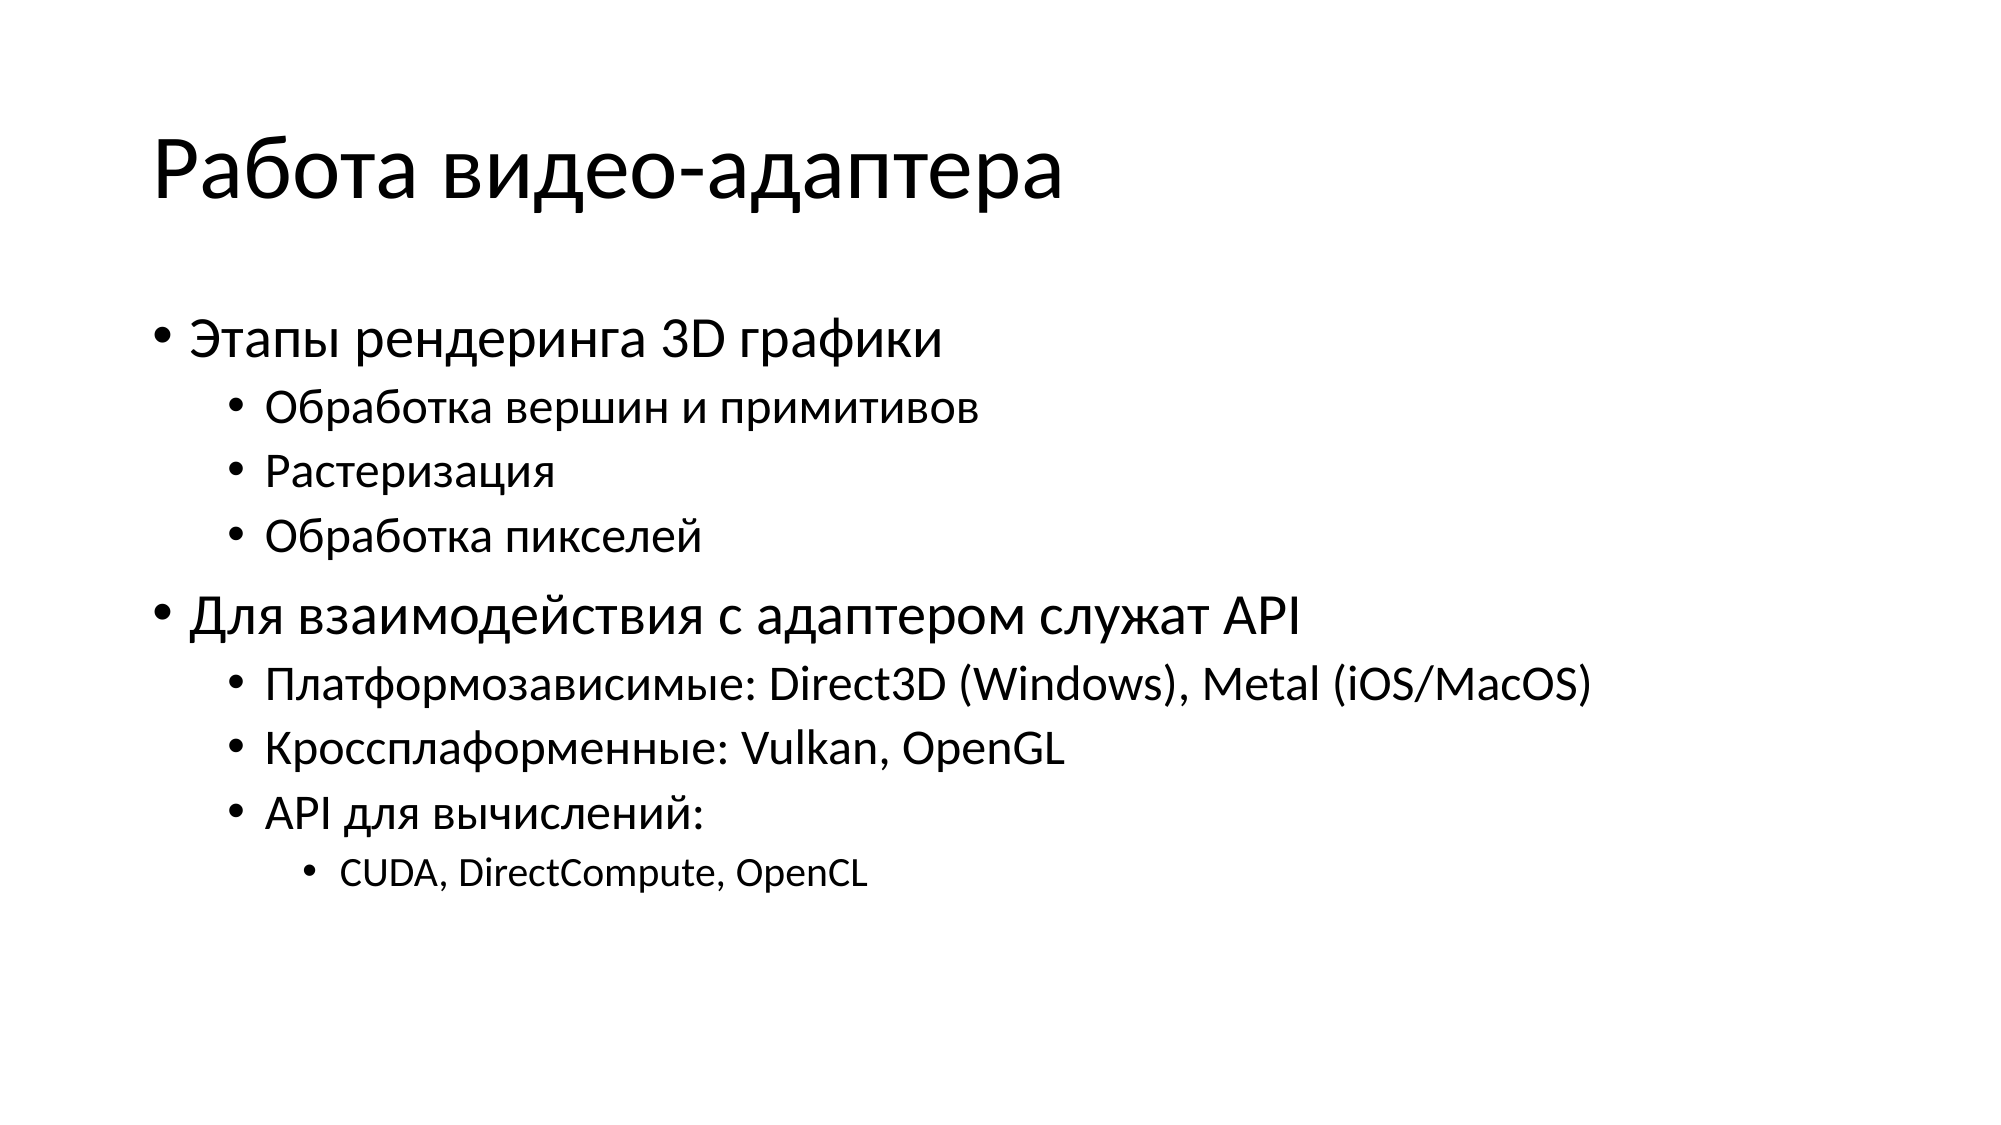

# Работа видео-адаптера
Этапы рендеринга 3D графики
Обработка вершин и примитивов
Растеризация
Обработка пикселей
Для взаимодействия с адаптером служат API
Платформозависимые: Direct3D (Windows), Metal (iOS/MacOS)
Кроссплаформенные: Vulkan, OpenGL
API для вычислений:
CUDA, DirectCompute, OpenCL